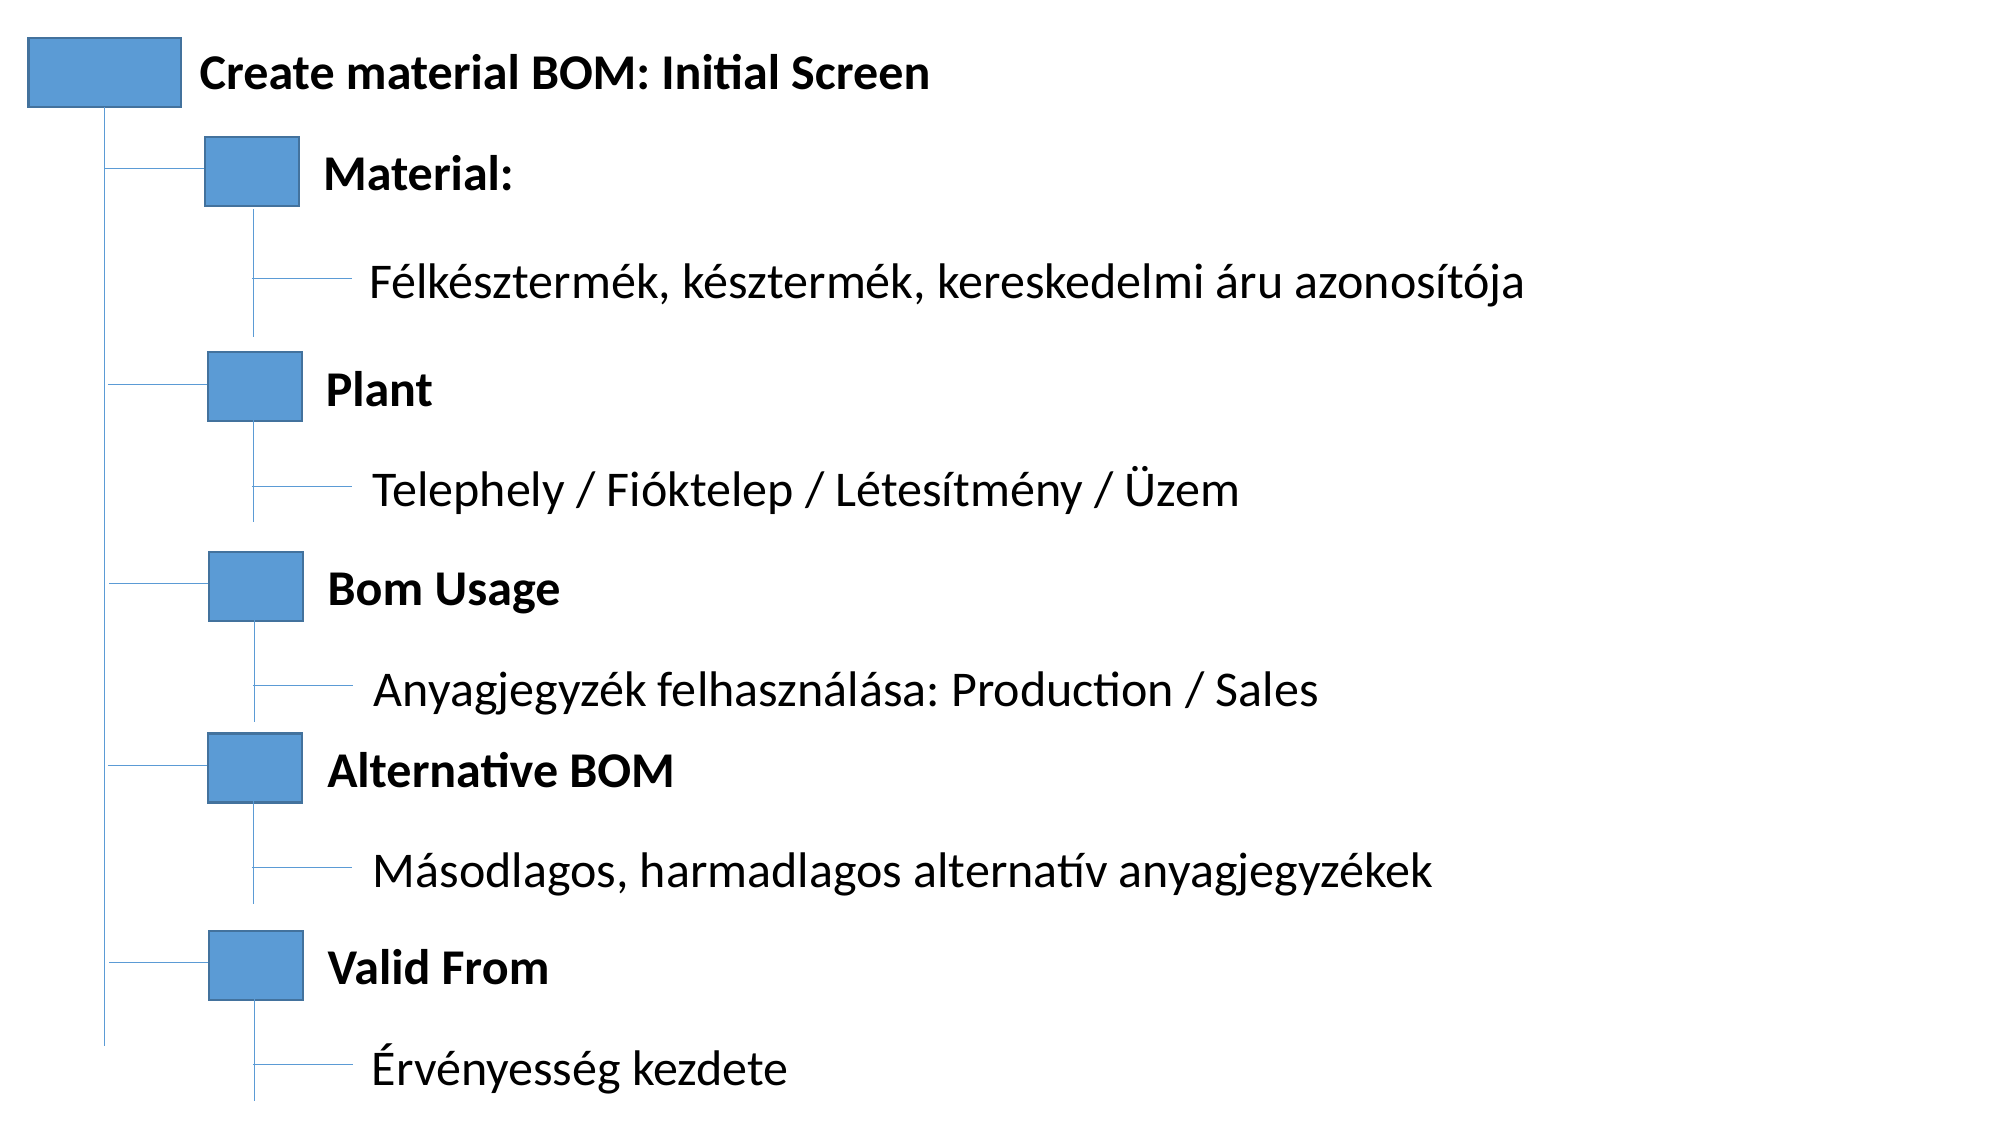

Create material BOM: Initial Screen

Material:

Félkésztermék, késztermék, kereskedelmi áru azonosítója
Plant

Telephely / Fióktelep / Létesítmény / Üzem
Bom Usage

Anyagjegyzék felhasználása: Production / Sales
Alternative BOM

Másodlagos, harmadlagos alternatív anyagjegyzékek
Valid From

Érvényesség kezdete